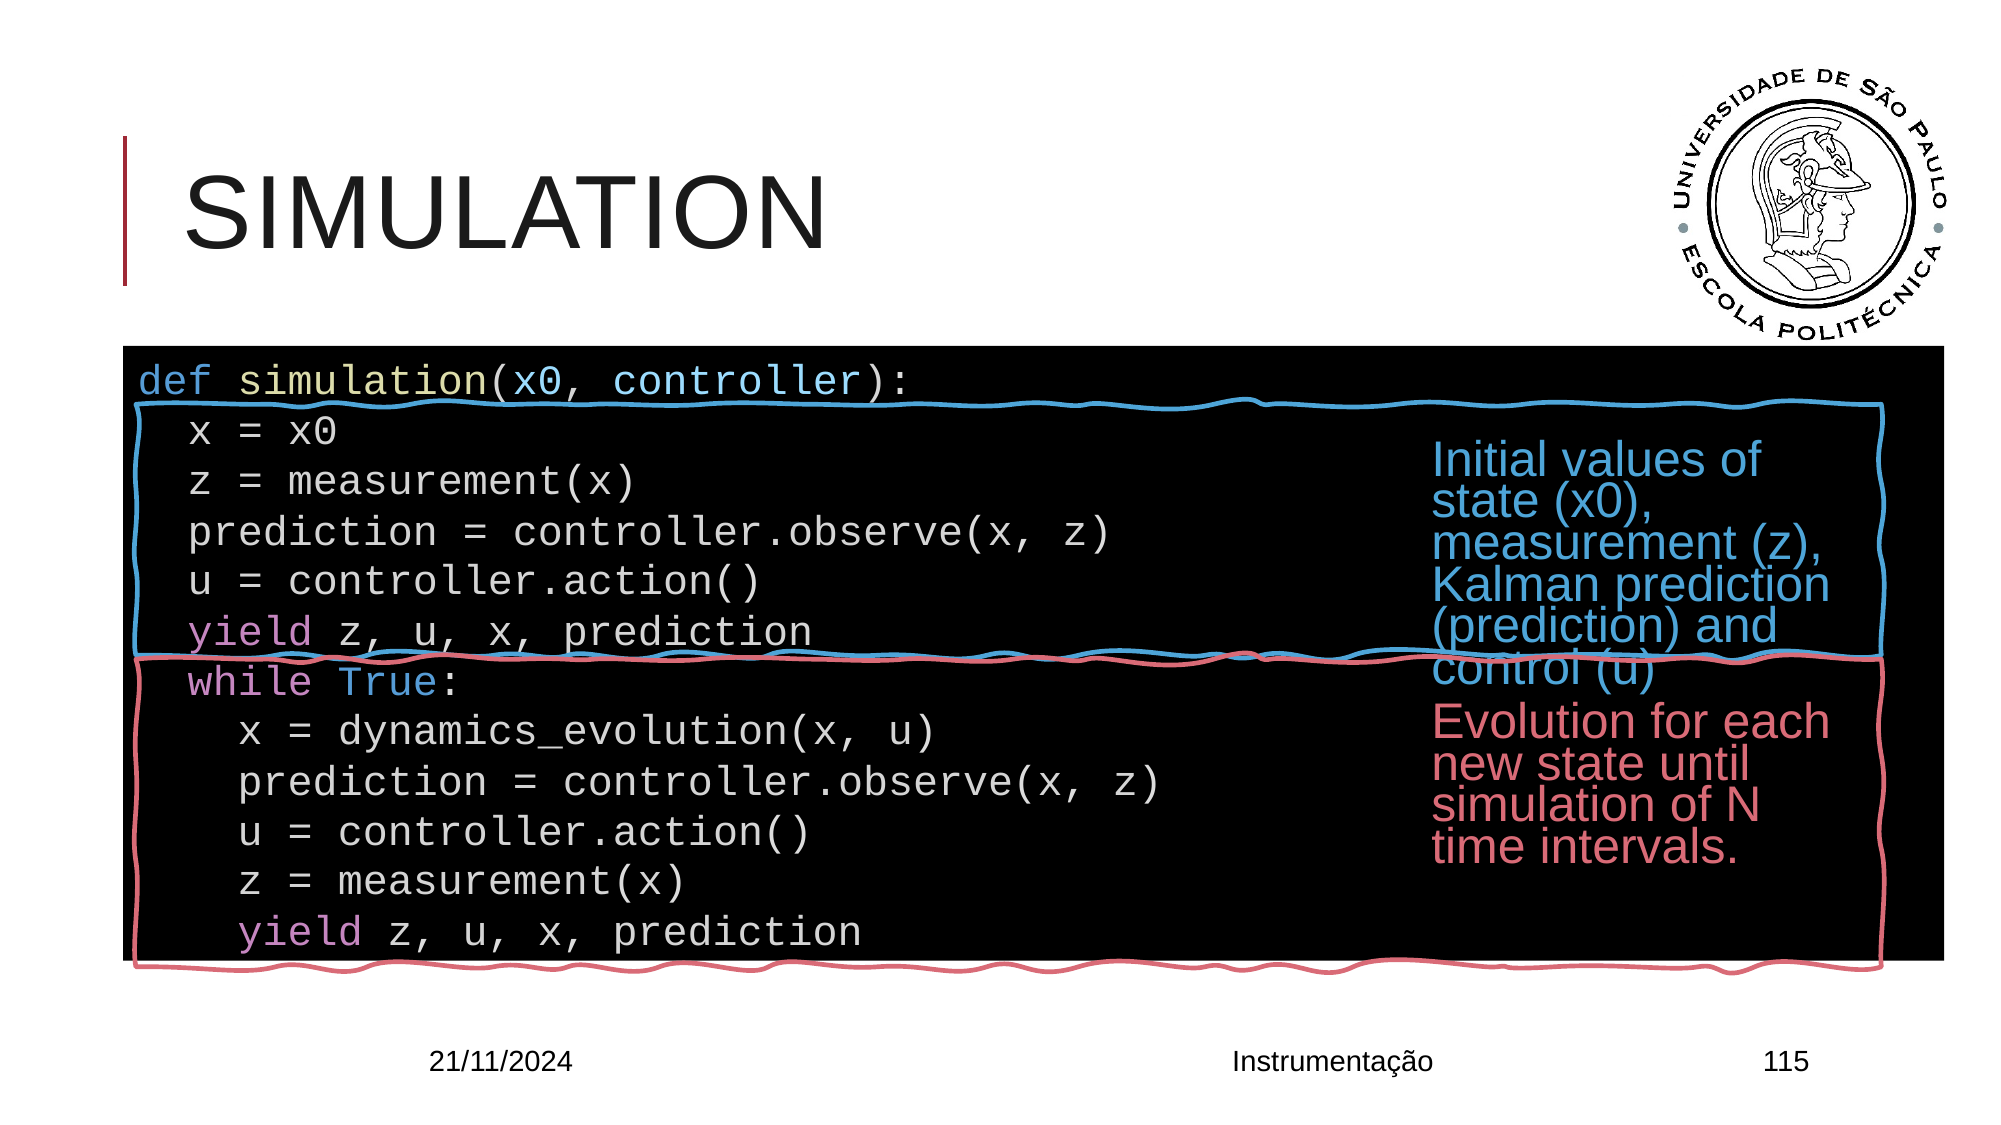

# simulation
def simulation(x0, controller):
  x = x0
  z = measurement(x)
  prediction = controller.observe(x, z)
  u = controller.action()
  yield z, u, x, prediction
  while True:
    x = dynamics_evolution(x, u)
    prediction = controller.observe(x, z)
    u = controller.action()
    z = measurement(x)
    yield z, u, x, prediction

Initial values of state (x0), measurement (z), Kalman prediction (prediction) and control (u)

Evolution for each new state until simulation of N time intervals.